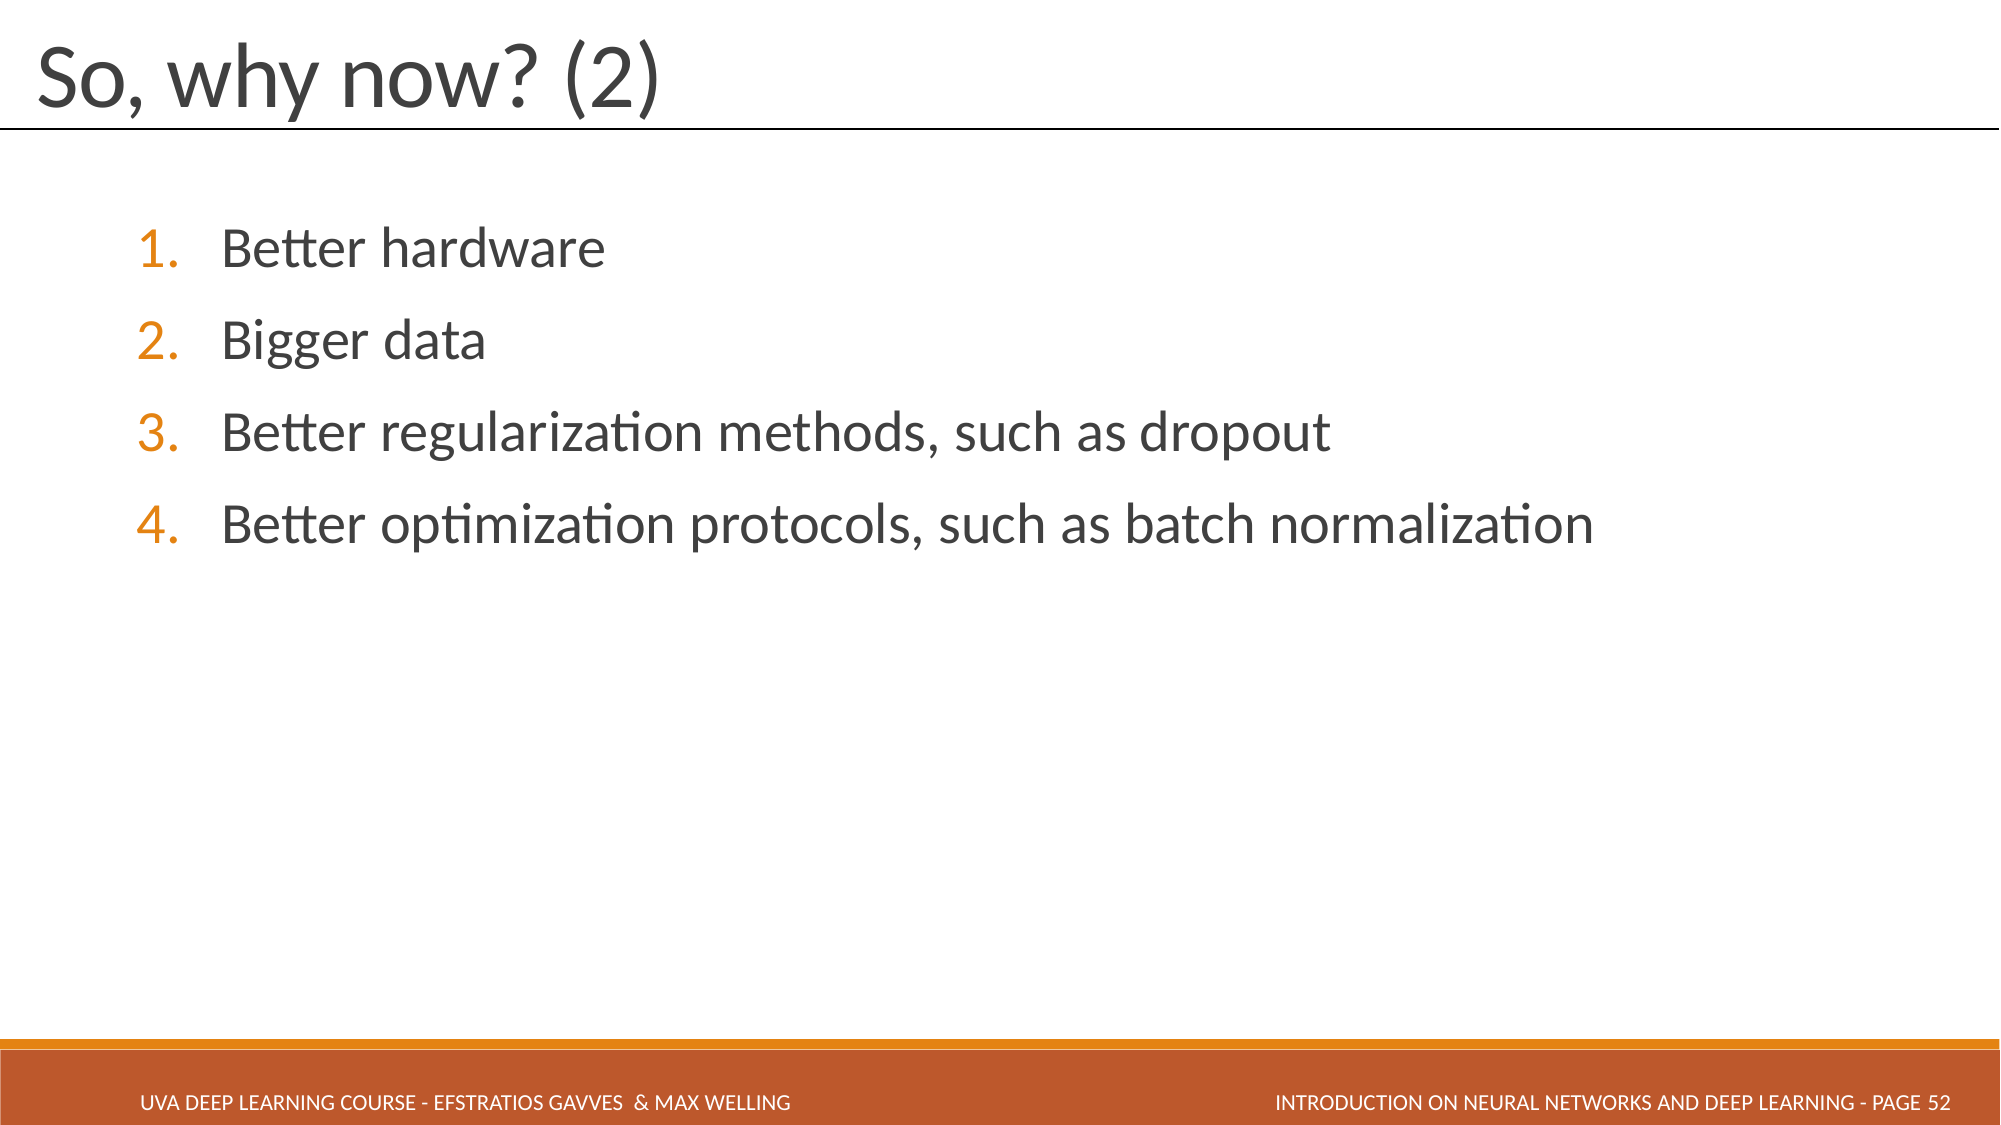

# So, why now? (2)
Better hardware
Bigger data
Better regularization methods, such as dropout
Better optimization protocols, such as batch normalization
INTRODUCTION ON NEURAL NETWORKS AND DEEP LEARNING - PAGE 52
UVA Deep Learning COURSE - Efstratios Gavves  & Max Welling